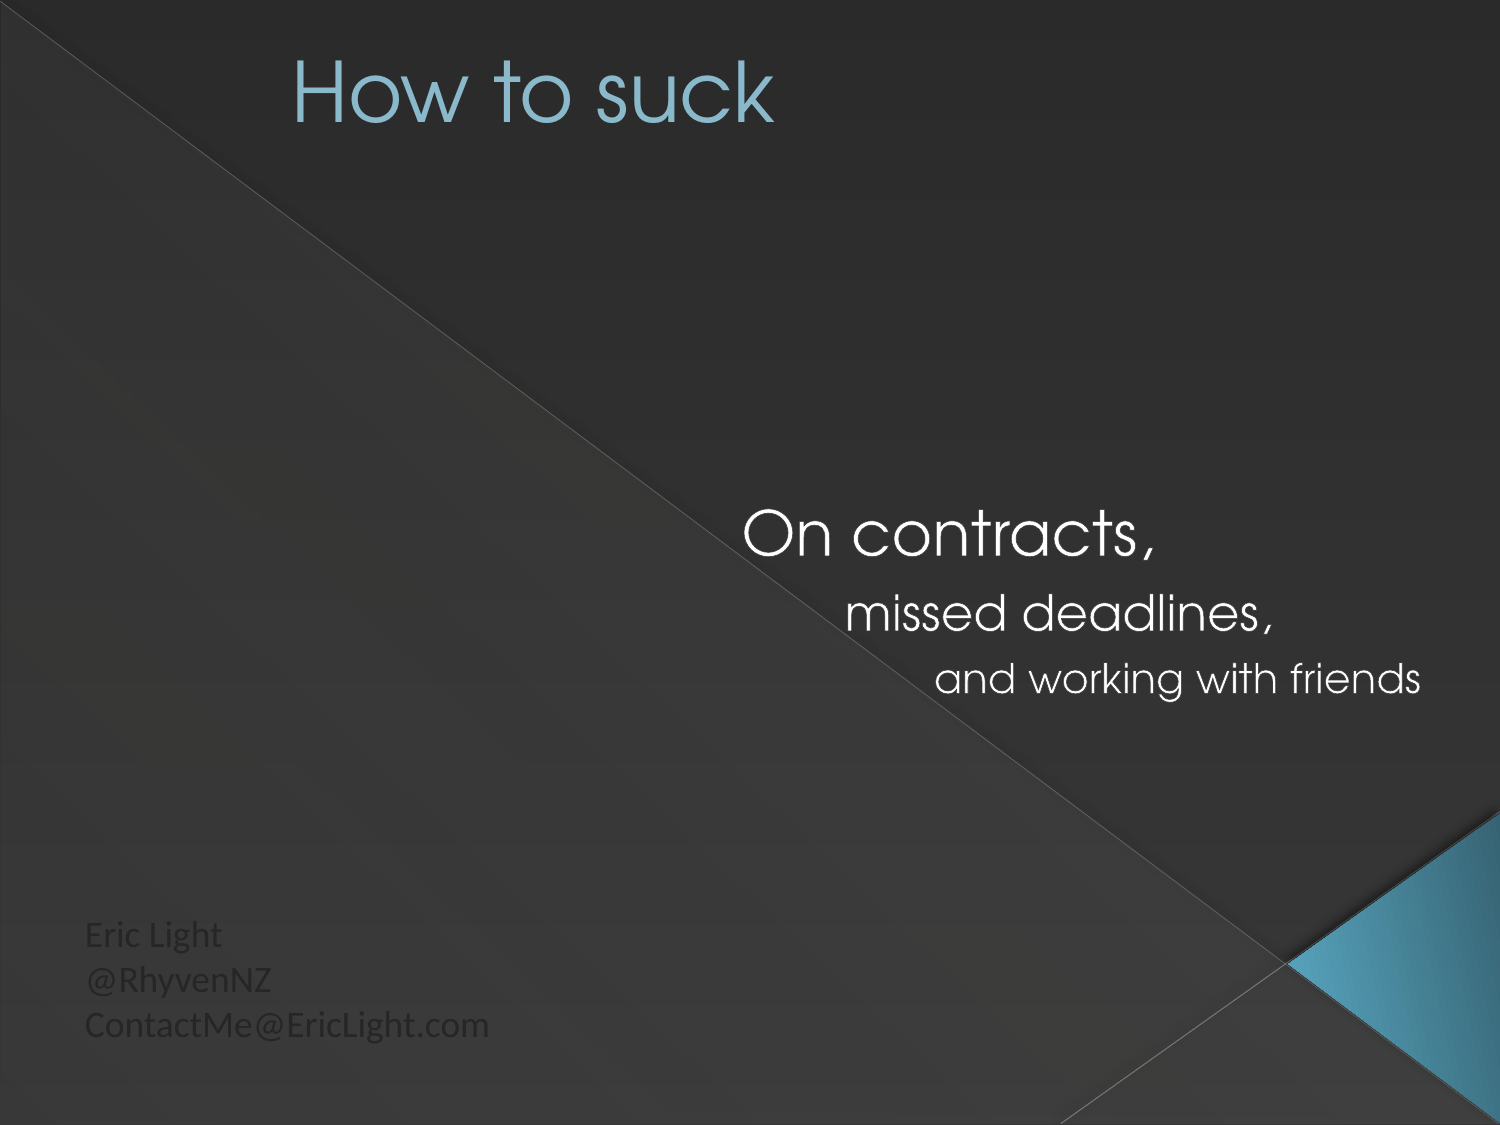

# How to suck
On contracts,
      missed deadlines,
              and working with friends
Eric Light
@RhyvenNZ
ContactMe@EricLight.com